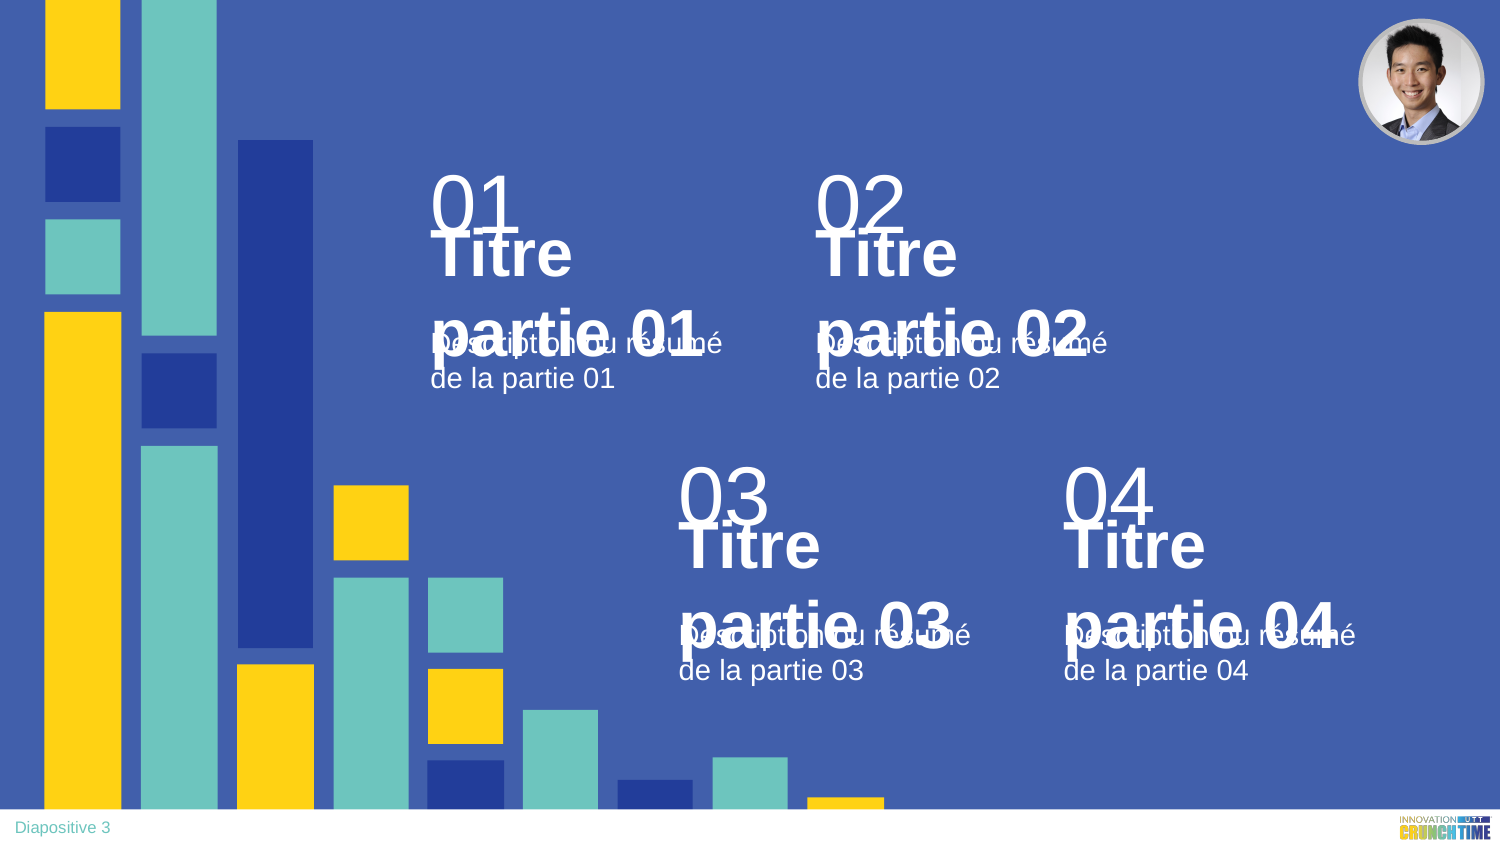

# 01
02
Titre partie 01
Titre partie 02
Description ou résumé de la partie 01
Description ou résumé de la partie 02
03
04
Titre partie 03
Titre partie 04
Description ou résumé de la partie 03
Description ou résumé de la partie 04